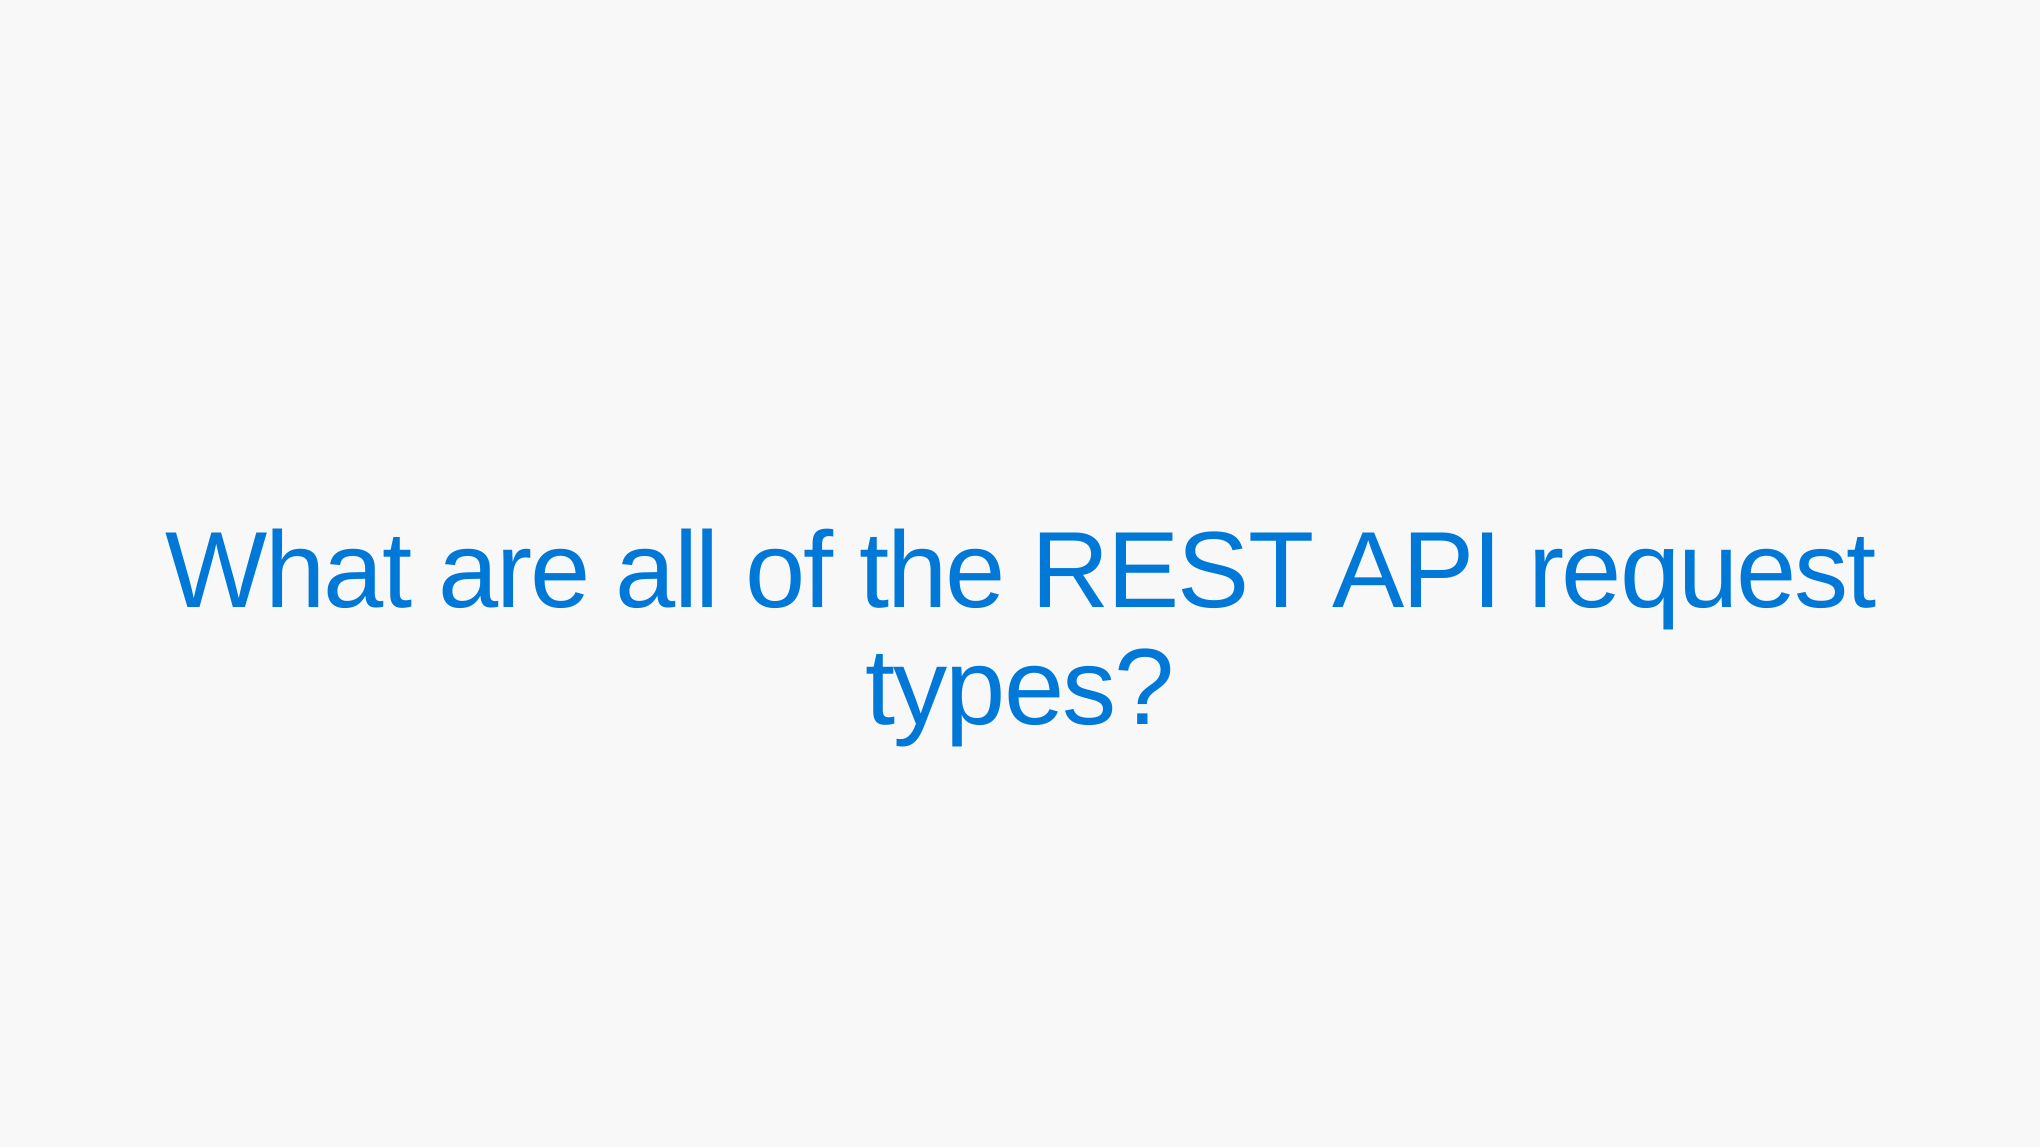

# What are all of the REST API request types?